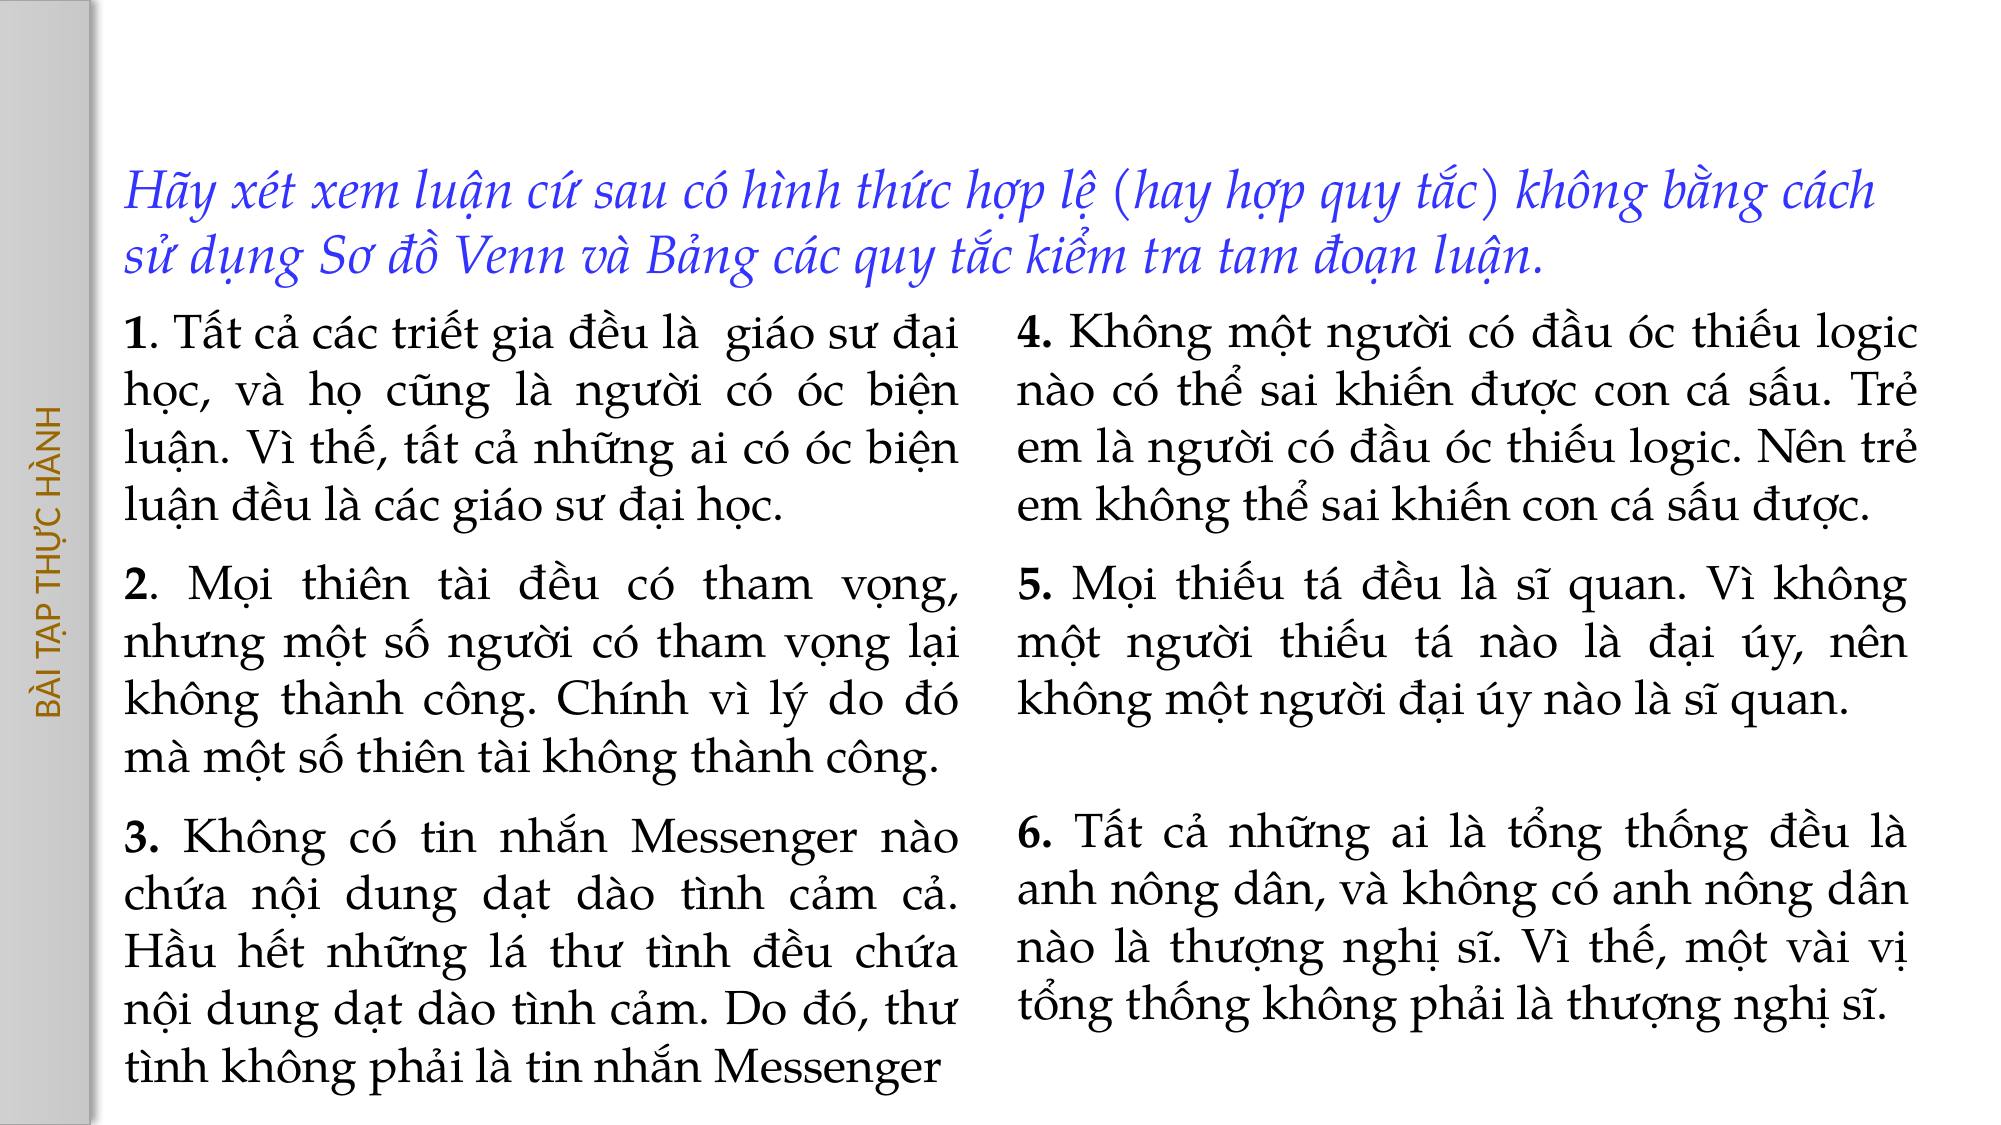

Hãy xét xem luận cứ sau có hình thức hợp lệ (hay hợp quy tắc) không bằng cách sử dụng Sơ đồ Venn và Bảng các quy tắc kiểm tra tam đoạn luận.
4. Không một người có đầu óc thiếu logic nào có thể sai khiến được con cá sấu. Trẻ em là người có đầu óc thiếu logic. Nên trẻ em không thể sai khiến con cá sấu được.
1. Tất cả các triết gia đều là  giáo sư đại học, và họ cũng là người có óc biện luận. Vì thế, tất cả những ai có óc biện luận đều là các giáo sư đại học.
BÀI TẬP THỰC HÀNH
2. Mọi thiên tài đều có tham vọng, nhưng một số người có tham vọng lại không thành công. Chính vì lý do đó mà một số thiên tài không thành công.
5. Mọi thiếu tá đều là sĩ quan. Vì không một người thiếu tá nào là đại úy, nên không một người đại úy nào là sĩ quan.
6. Tất cả những ai là tổng thống đều là anh nông dân, và không có anh nông dân nào là thượng nghị sĩ. Vì thế, một vài vị tổng thống không phải là thượng nghị sĩ.
3. Không có tin nhắn Messenger nào chứa nội dung dạt dào tình cảm cả. Hầu hết những lá thư tình đều chứa nội dung dạt dào tình cảm. Do đó, thư tình không phải là tin nhắn Messenger